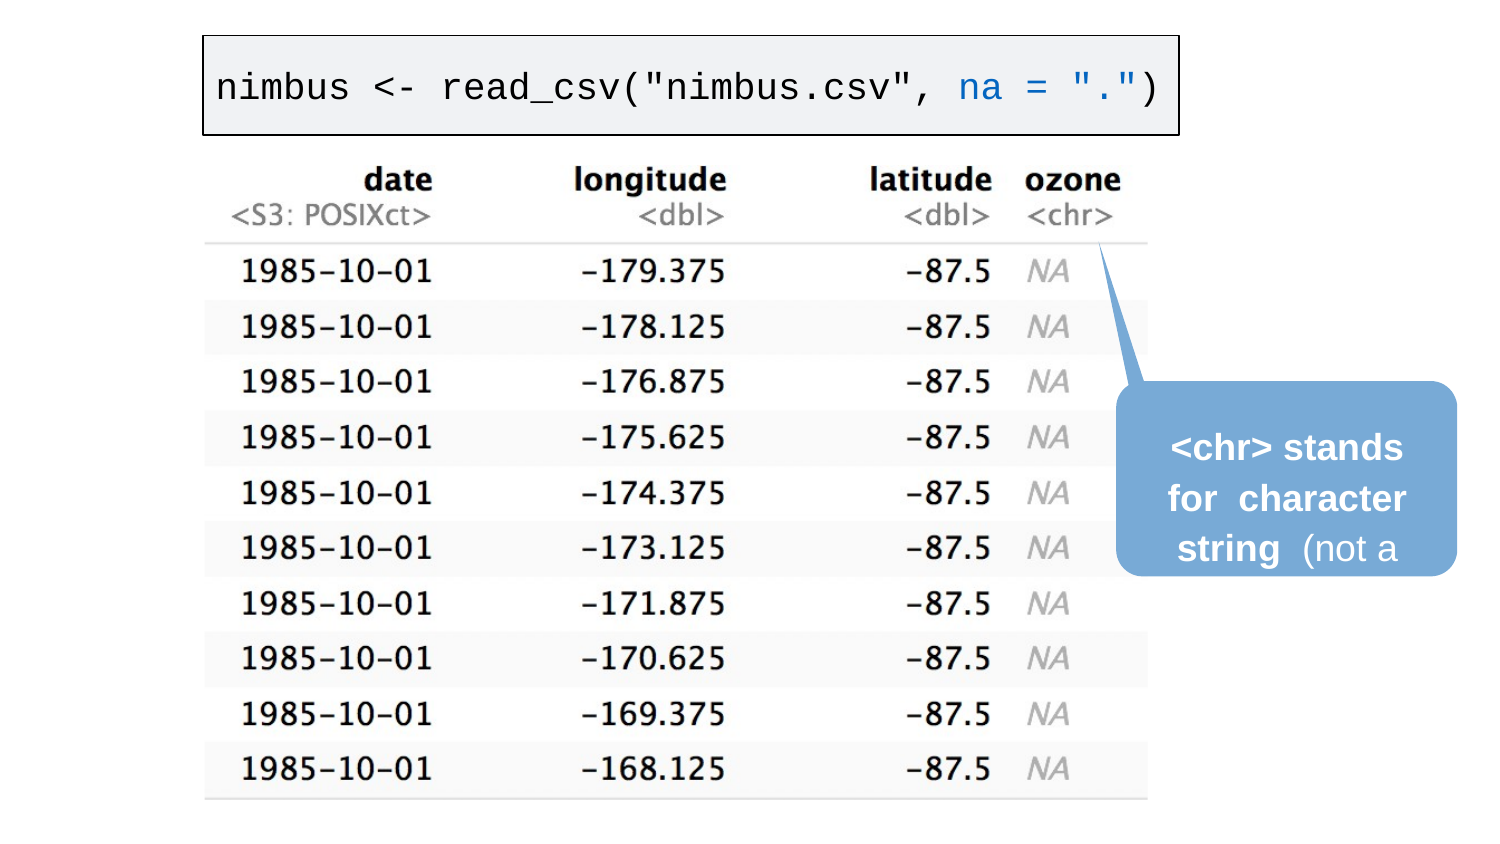

nimbus <- read_csv("nimbus.csv", na = ".")

<chr> stands for  character string  (not a number)